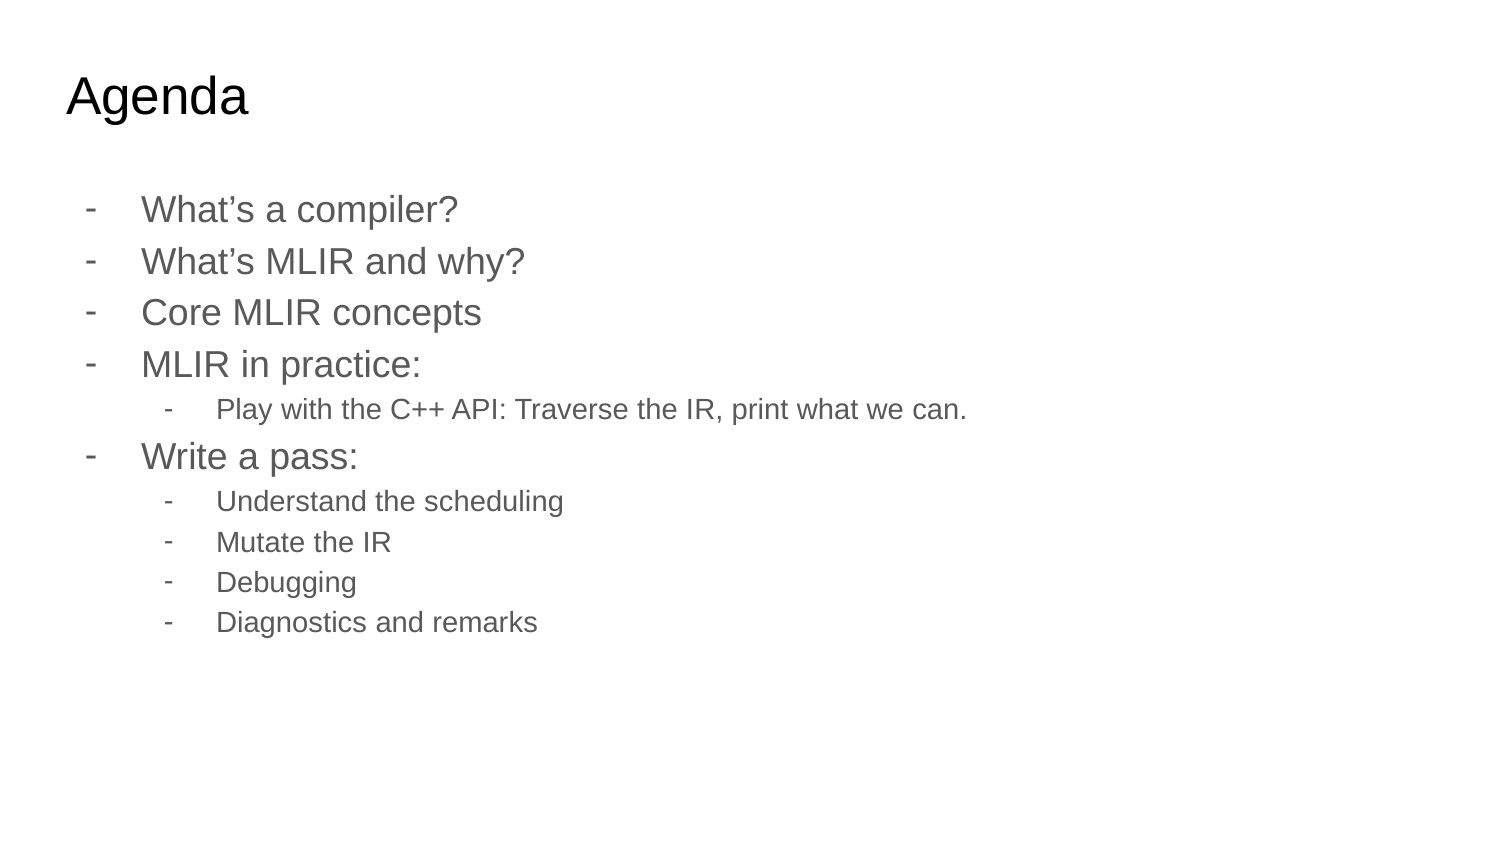

# Agenda
What’s a compiler?
What’s MLIR and why?
Core MLIR concepts
MLIR in practice:
Play with the C++ API: Traverse the IR, print what we can.
Write a pass:
Understand the scheduling
Mutate the IR
Debugging
Diagnostics and remarks